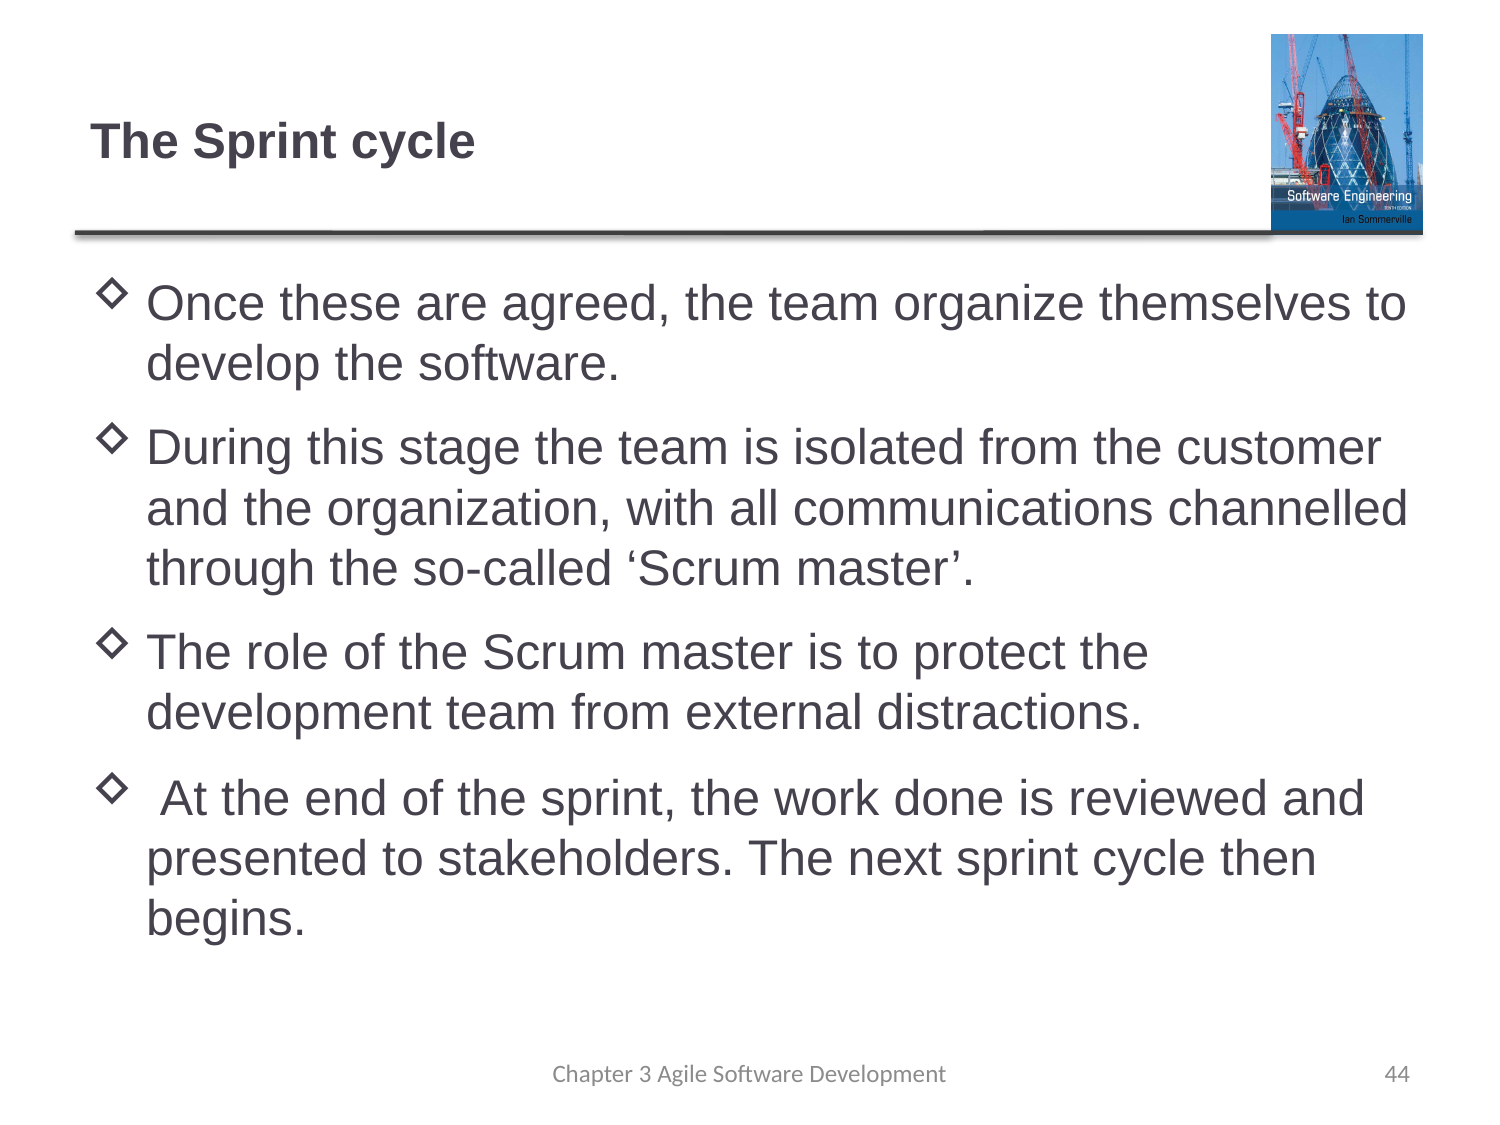

# The Sprint cycle
Once these are agreed, the team organize themselves to develop the software.
During this stage the team is isolated from the customer and the organization, with all communications channelled through the so-called ‘Scrum master’.
The role of the Scrum master is to protect the development team from external distractions.
 At the end of the sprint, the work done is reviewed and presented to stakeholders. The next sprint cycle then begins.

Chapter 3 Agile Software Development
44